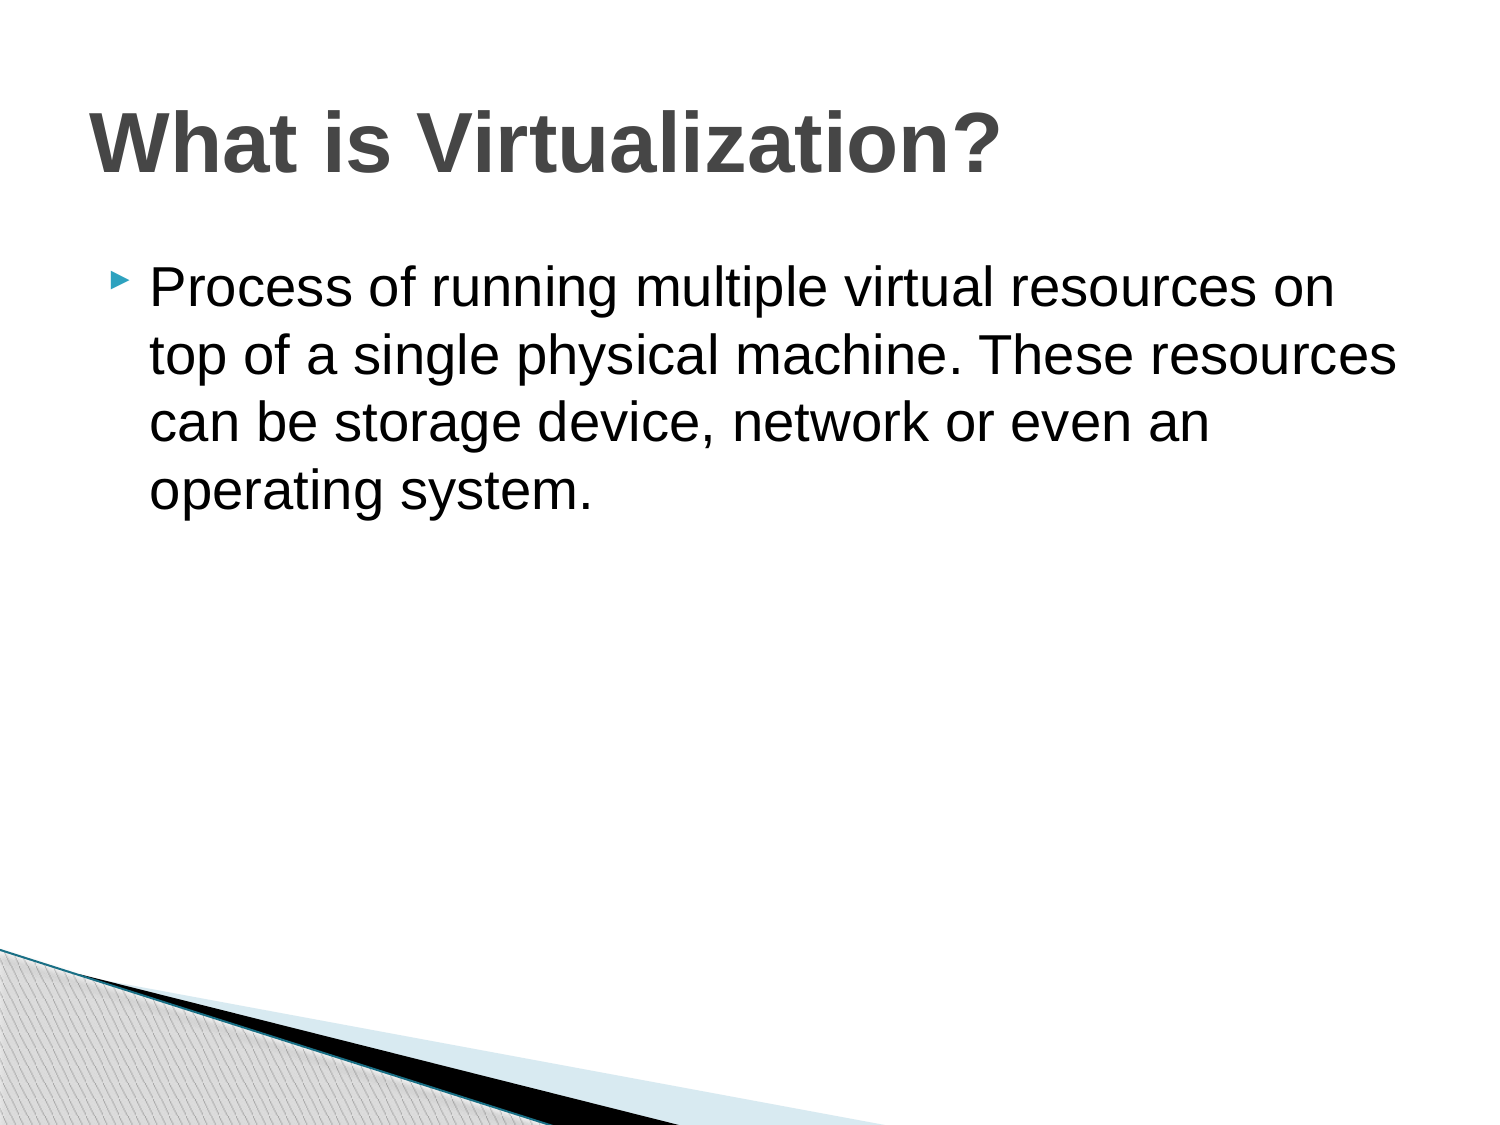

# What is Virtualization?
Process of running multiple virtual resources on top of a single physical machine. These resources can be storage device, network or even an operating system.